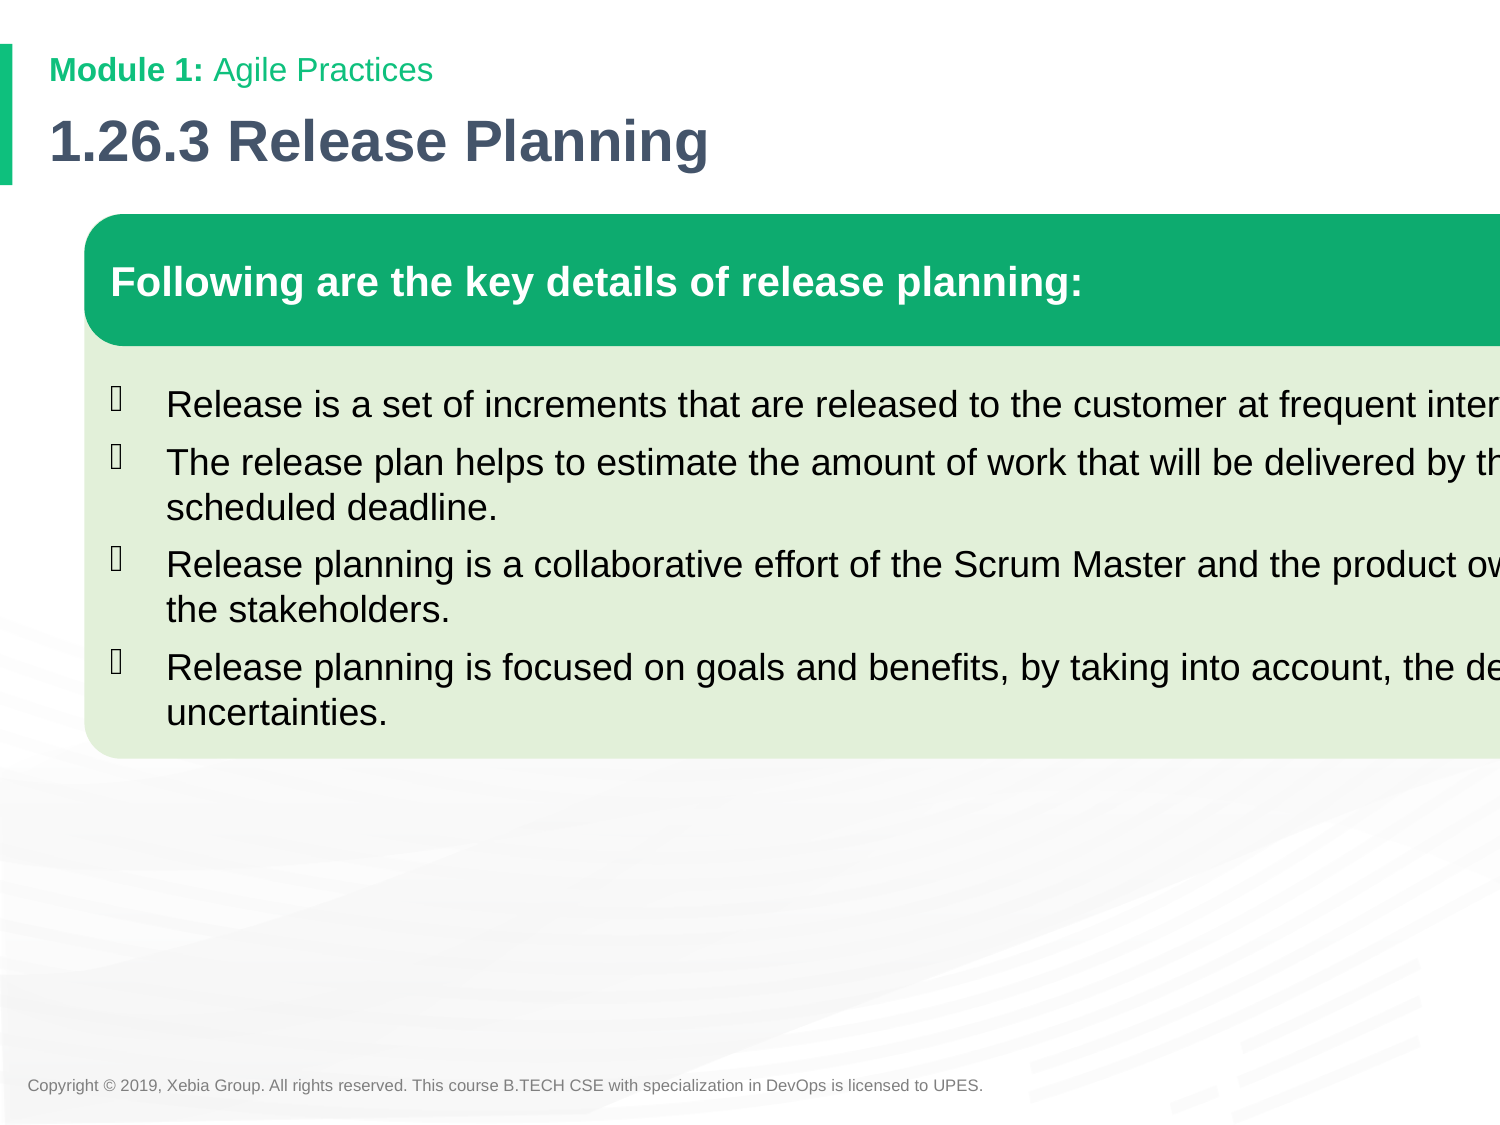

# 1.26.3 Release Planning
Following are the key details of release planning:
Release is a set of increments that are released to the customer at frequent intervals.
The release plan helps to estimate the amount of work that will be delivered by the team at the scheduled deadline.
Release planning is a collaborative effort of the Scrum Master and the product owner, Agile team and the stakeholders.
Release planning is focused on goals and benefits, by taking into account, the dependencies and uncertainties.